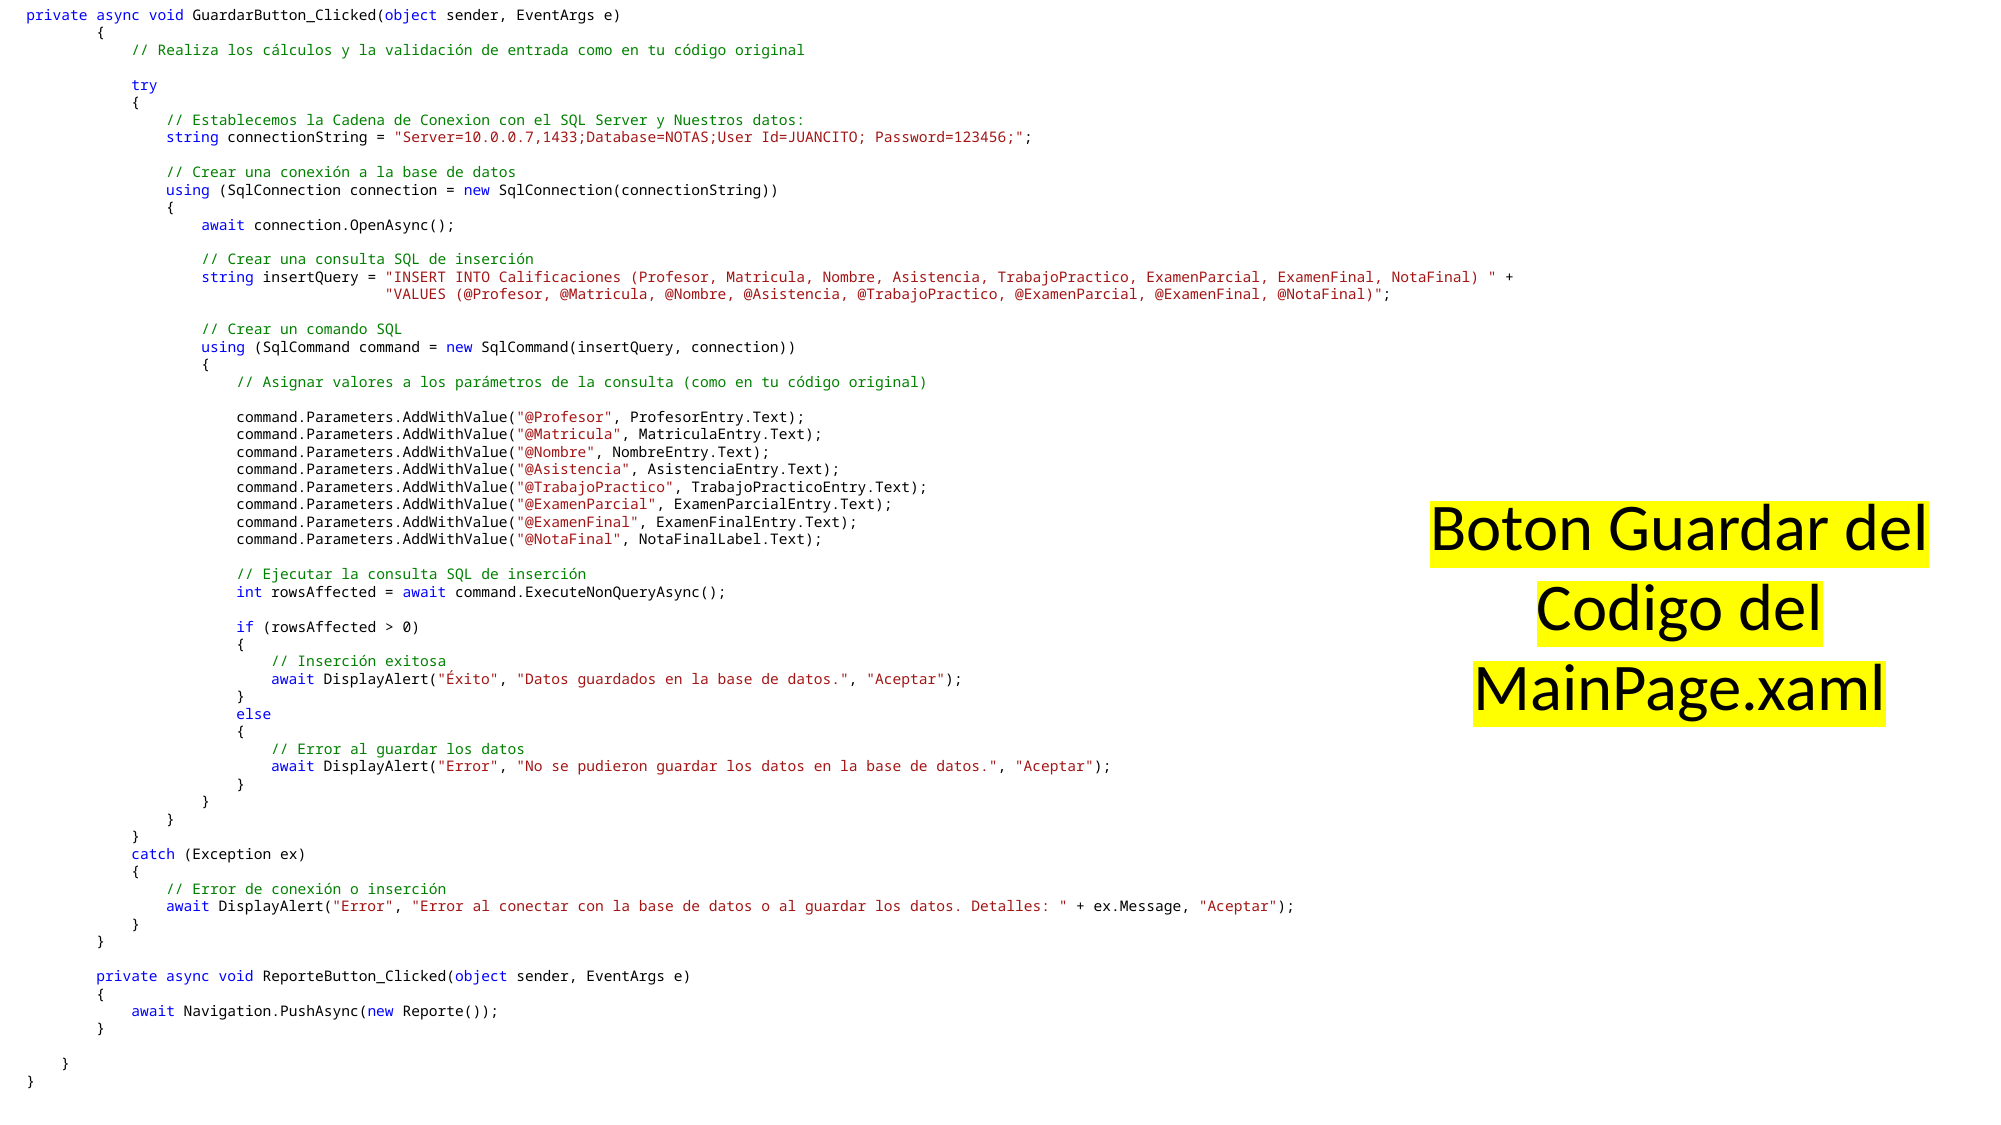

private async void GuardarButton_Clicked(object sender, EventArgs e)
        {
            // Realiza los cálculos y la validación de entrada como en tu código original

            try
            {
                // Establecemos la Cadena de Conexion con el SQL Server y Nuestros datos:
                string connectionString = "Server=10.0.0.7,1433;Database=NOTAS;User Id=JUANCITO; Password=123456;";

                // Crear una conexión a la base de datos
                using (SqlConnection connection = new SqlConnection(connectionString))
                {
                    await connection.OpenAsync();

                    // Crear una consulta SQL de inserción
                    string insertQuery = "INSERT INTO Calificaciones (Profesor, Matricula, Nombre, Asistencia, TrabajoPractico, ExamenParcial, ExamenFinal, NotaFinal) " +
                                         "VALUES (@Profesor, @Matricula, @Nombre, @Asistencia, @TrabajoPractico, @ExamenParcial, @ExamenFinal, @NotaFinal)";

                    // Crear un comando SQL
                    using (SqlCommand command = new SqlCommand(insertQuery, connection))
                    {
                        // Asignar valores a los parámetros de la consulta (como en tu código original)

                        command.Parameters.AddWithValue("@Profesor", ProfesorEntry.Text);
                        command.Parameters.AddWithValue("@Matricula", MatriculaEntry.Text);
                        command.Parameters.AddWithValue("@Nombre", NombreEntry.Text);
                        command.Parameters.AddWithValue("@Asistencia", AsistenciaEntry.Text);
                        command.Parameters.AddWithValue("@TrabajoPractico", TrabajoPracticoEntry.Text);
                        command.Parameters.AddWithValue("@ExamenParcial", ExamenParcialEntry.Text);
                        command.Parameters.AddWithValue("@ExamenFinal", ExamenFinalEntry.Text);
                        command.Parameters.AddWithValue("@NotaFinal", NotaFinalLabel.Text);

                        // Ejecutar la consulta SQL de inserción
                        int rowsAffected = await command.ExecuteNonQueryAsync();

                        if (rowsAffected > 0)
                        {
                            // Inserción exitosa
                            await DisplayAlert("Éxito", "Datos guardados en la base de datos.", "Aceptar");
                        }
                        else
                        {
                            // Error al guardar los datos
                            await DisplayAlert("Error", "No se pudieron guardar los datos en la base de datos.", "Aceptar");
                        }
                    }
                }
            }
            catch (Exception ex)
            {
                // Error de conexión o inserción
                await DisplayAlert("Error", "Error al conectar con la base de datos o al guardar los datos. Detalles: " + ex.Message, "Aceptar");
            }
        }

        private async void ReporteButton_Clicked(object sender, EventArgs e)
        {
            await Navigation.PushAsync(new Reporte());
        }

    }
}
Boton Guardar del Codigo del MainPage.xaml